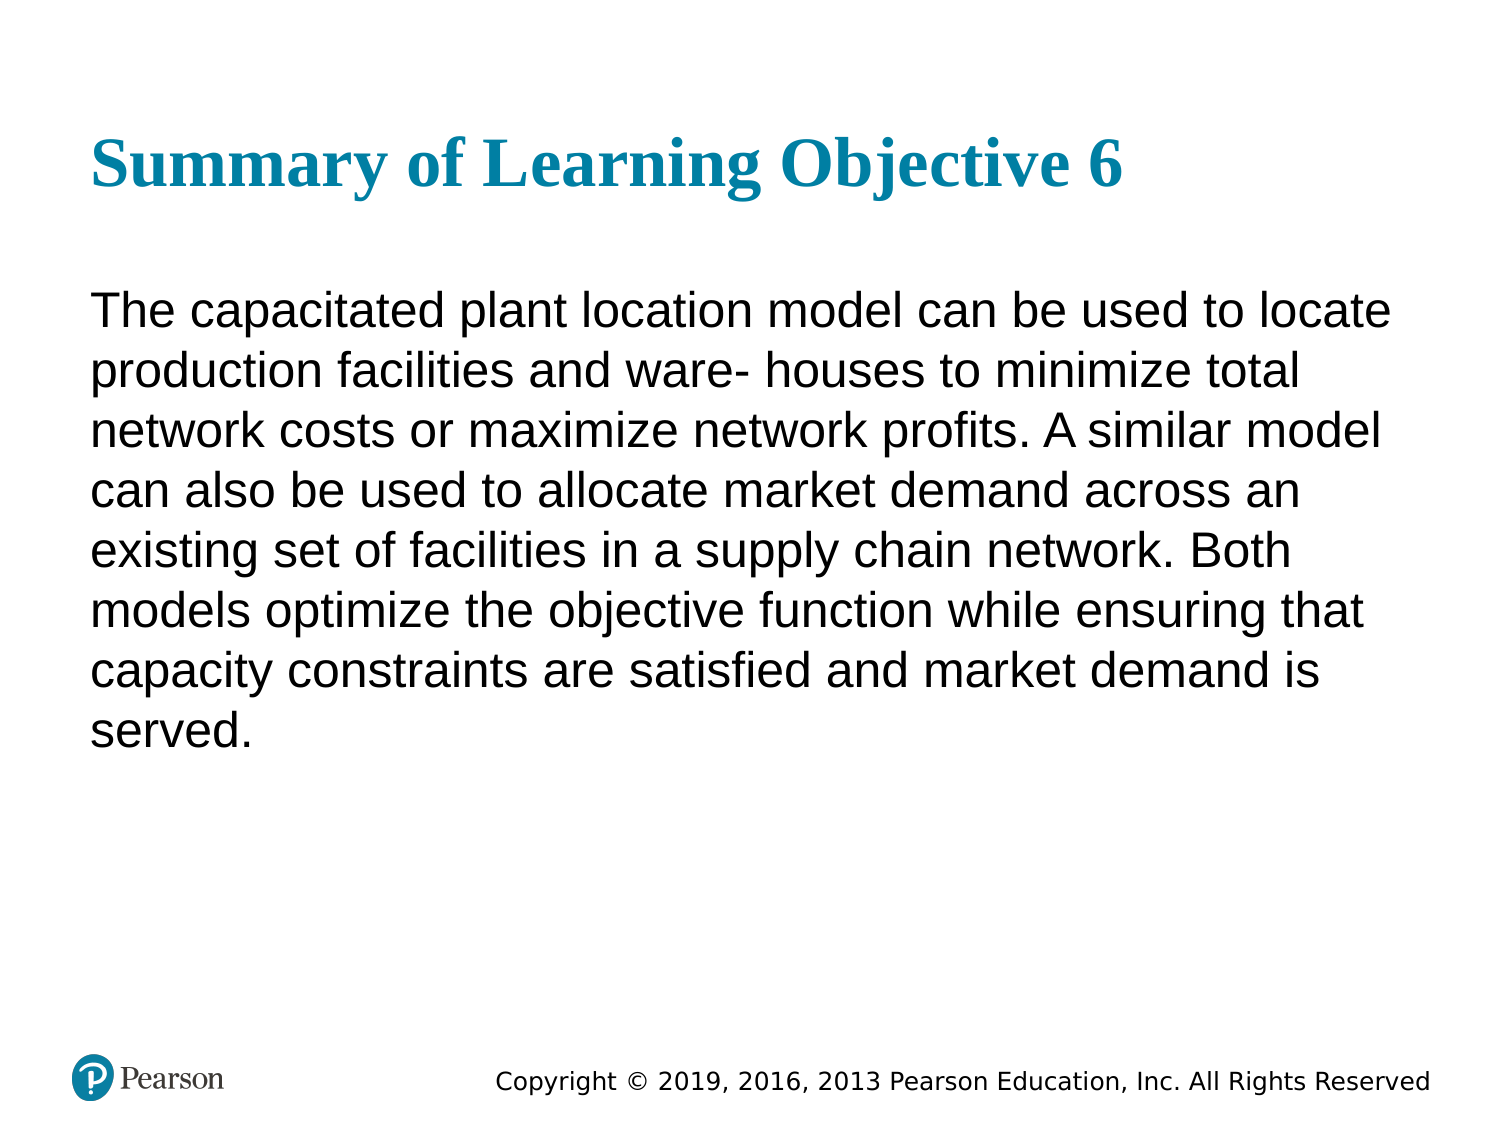

# Summary of Learning Objective 6
The capacitated plant location model can be used to locate production facilities and ware- houses to minimize total network costs or maximize network profits. A similar model can also be used to allocate market demand across an existing set of facilities in a supply chain network. Both models optimize the objective function while ensuring that capacity constraints are satisfied and market demand is served.